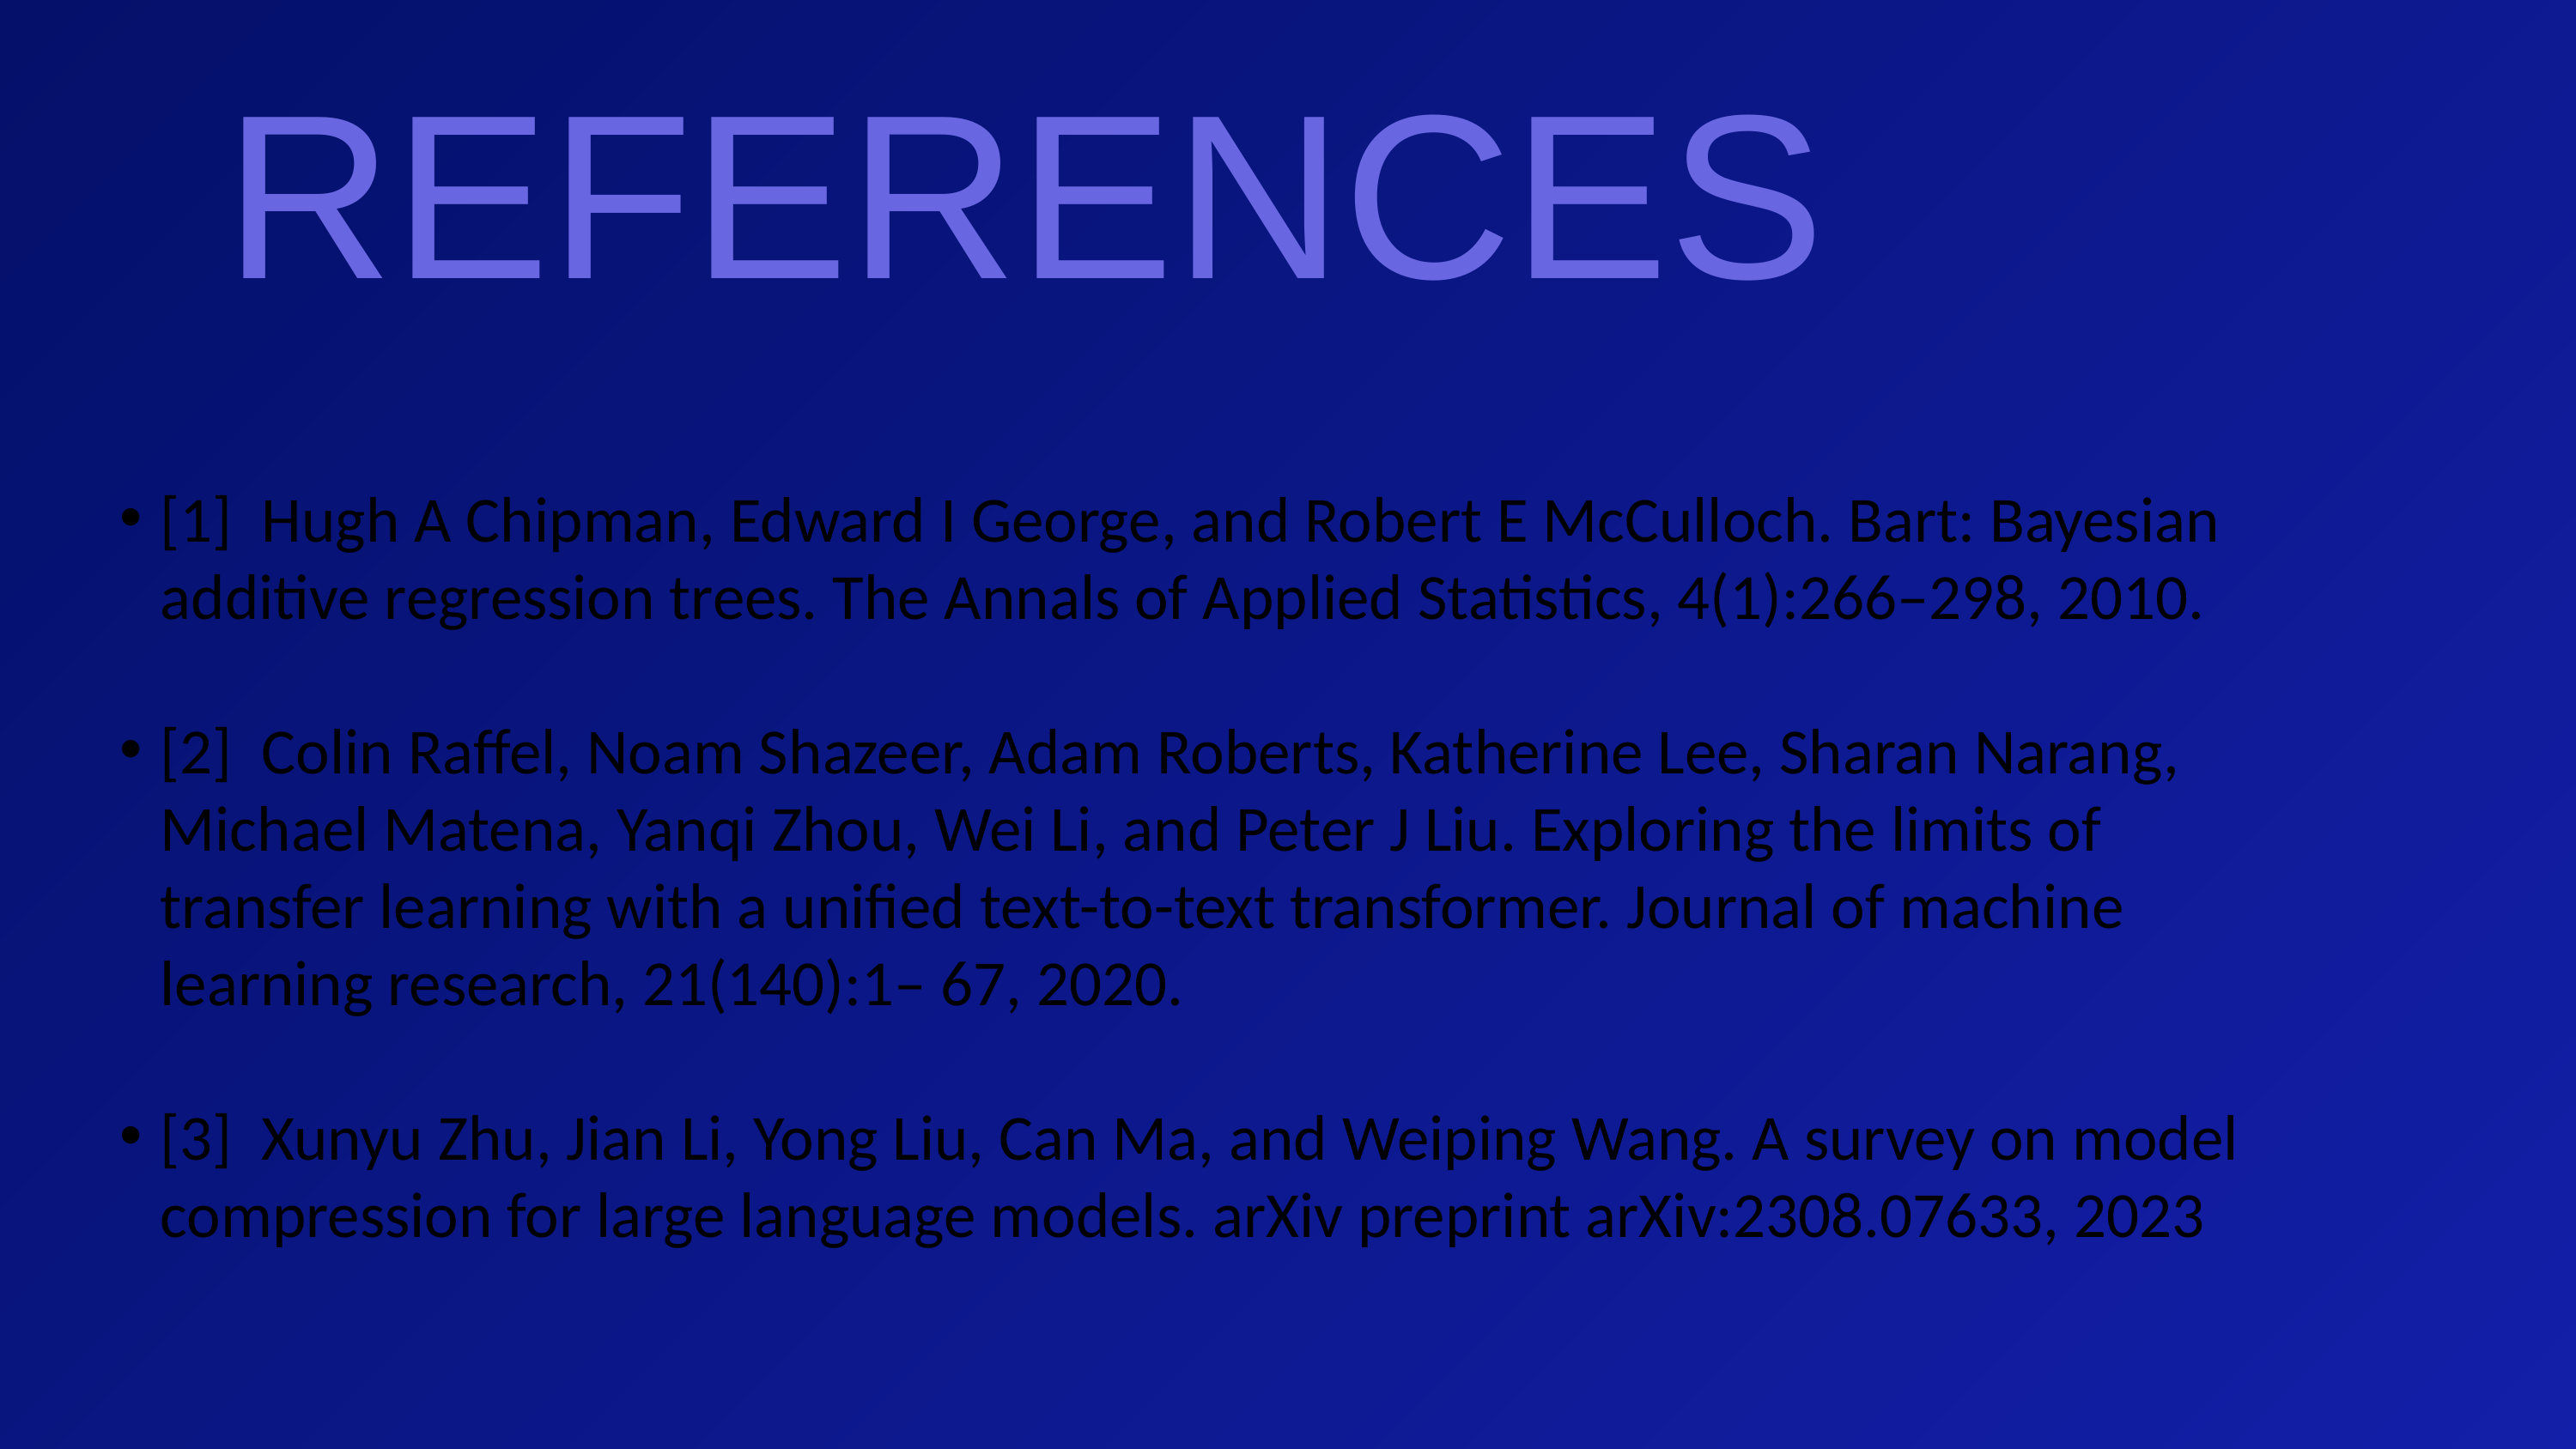

REFERENCES
[1]  Hugh A Chipman, Edward I George, and Robert E McCulloch. Bart: Bayesian additive regression trees. The Annals of Applied Statistics, 4(1):266–298, 2010.

[2]  Colin Raffel, Noam Shazeer, Adam Roberts, Katherine Lee, Sharan Narang, Michael Matena, Yanqi Zhou, Wei Li, and Peter J Liu. Exploring the limits of transfer learning with a unified text-to-text transformer. Journal of machine learning research, 21(140):1– 67, 2020.

[3]  Xunyu Zhu, Jian Li, Yong Liu, Can Ma, and Weiping Wang. A survey on model compression for large language models. arXiv preprint arXiv:2308.07633, 2023